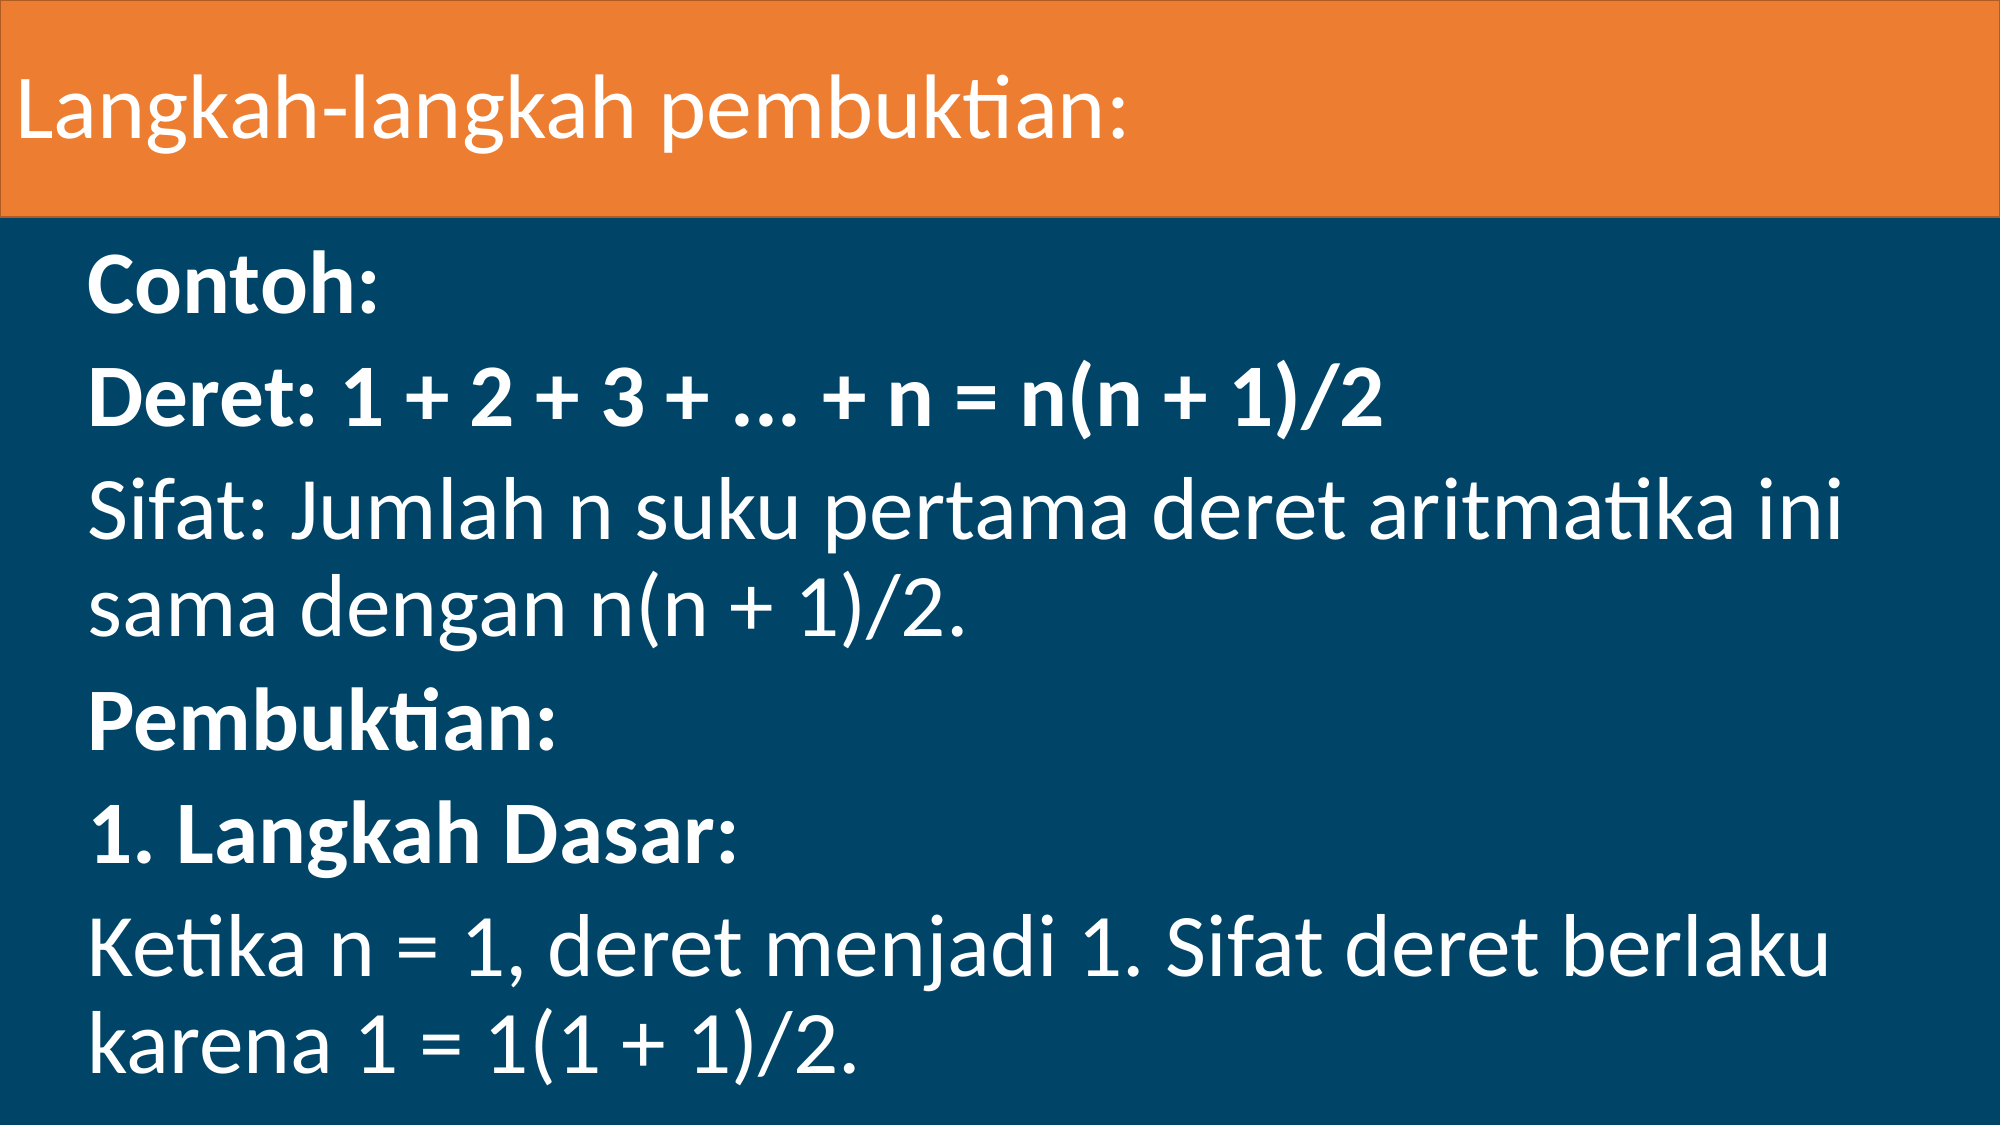

Langkah-langkah pembuktian:
Contoh:
Deret: 1 + 2 + 3 + ... + n = n(n + 1)/2
Sifat: Jumlah n suku pertama deret aritmatika ini sama dengan n(n + 1)/2.
Pembuktian:
1. Langkah Dasar:
Ketika n = 1, deret menjadi 1. Sifat deret berlaku karena 1 = 1(1 + 1)/2.